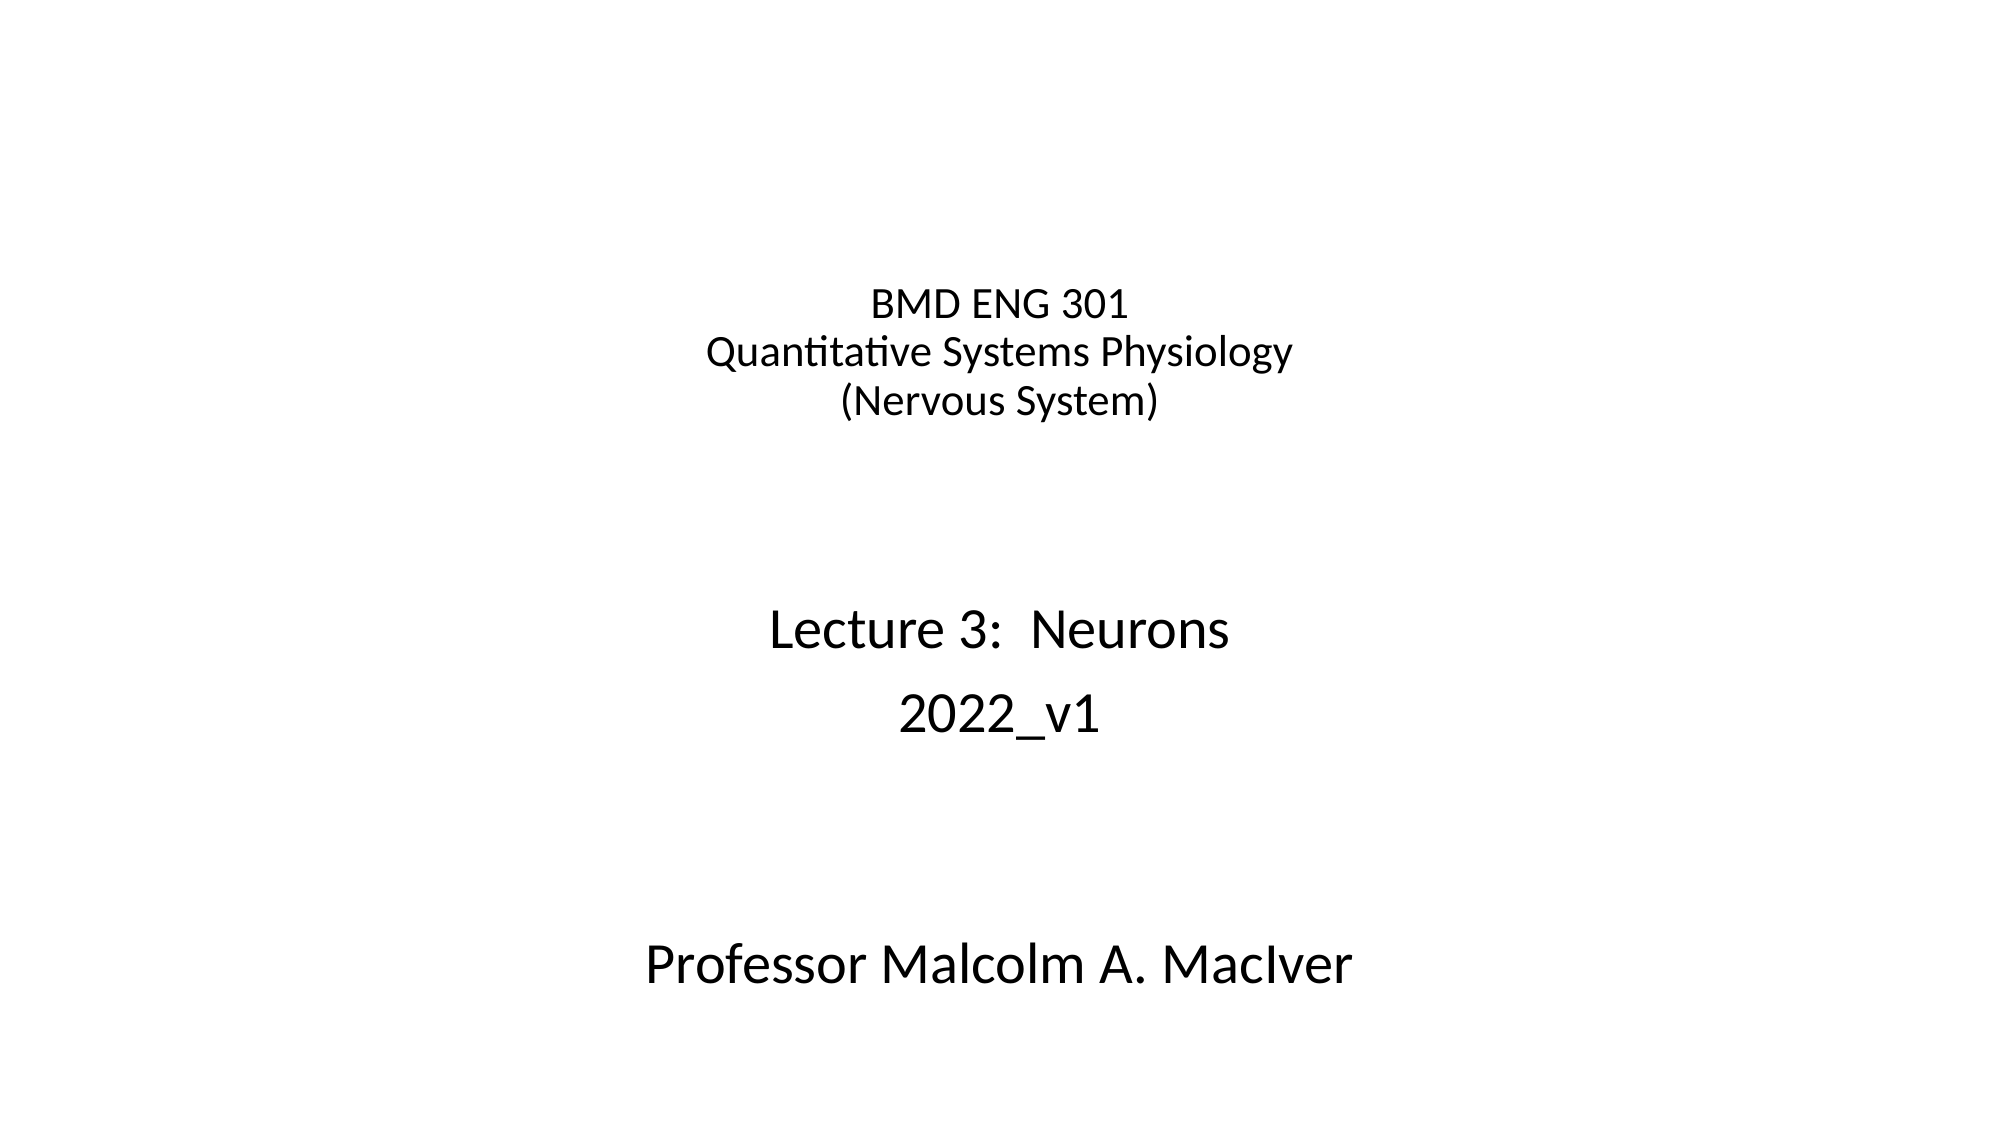

# BMD ENG 301 Quantitative Systems Physiology (Nervous System)

Lecture 3:  Neurons
2022_v1

Professor Malcolm A. MacIver